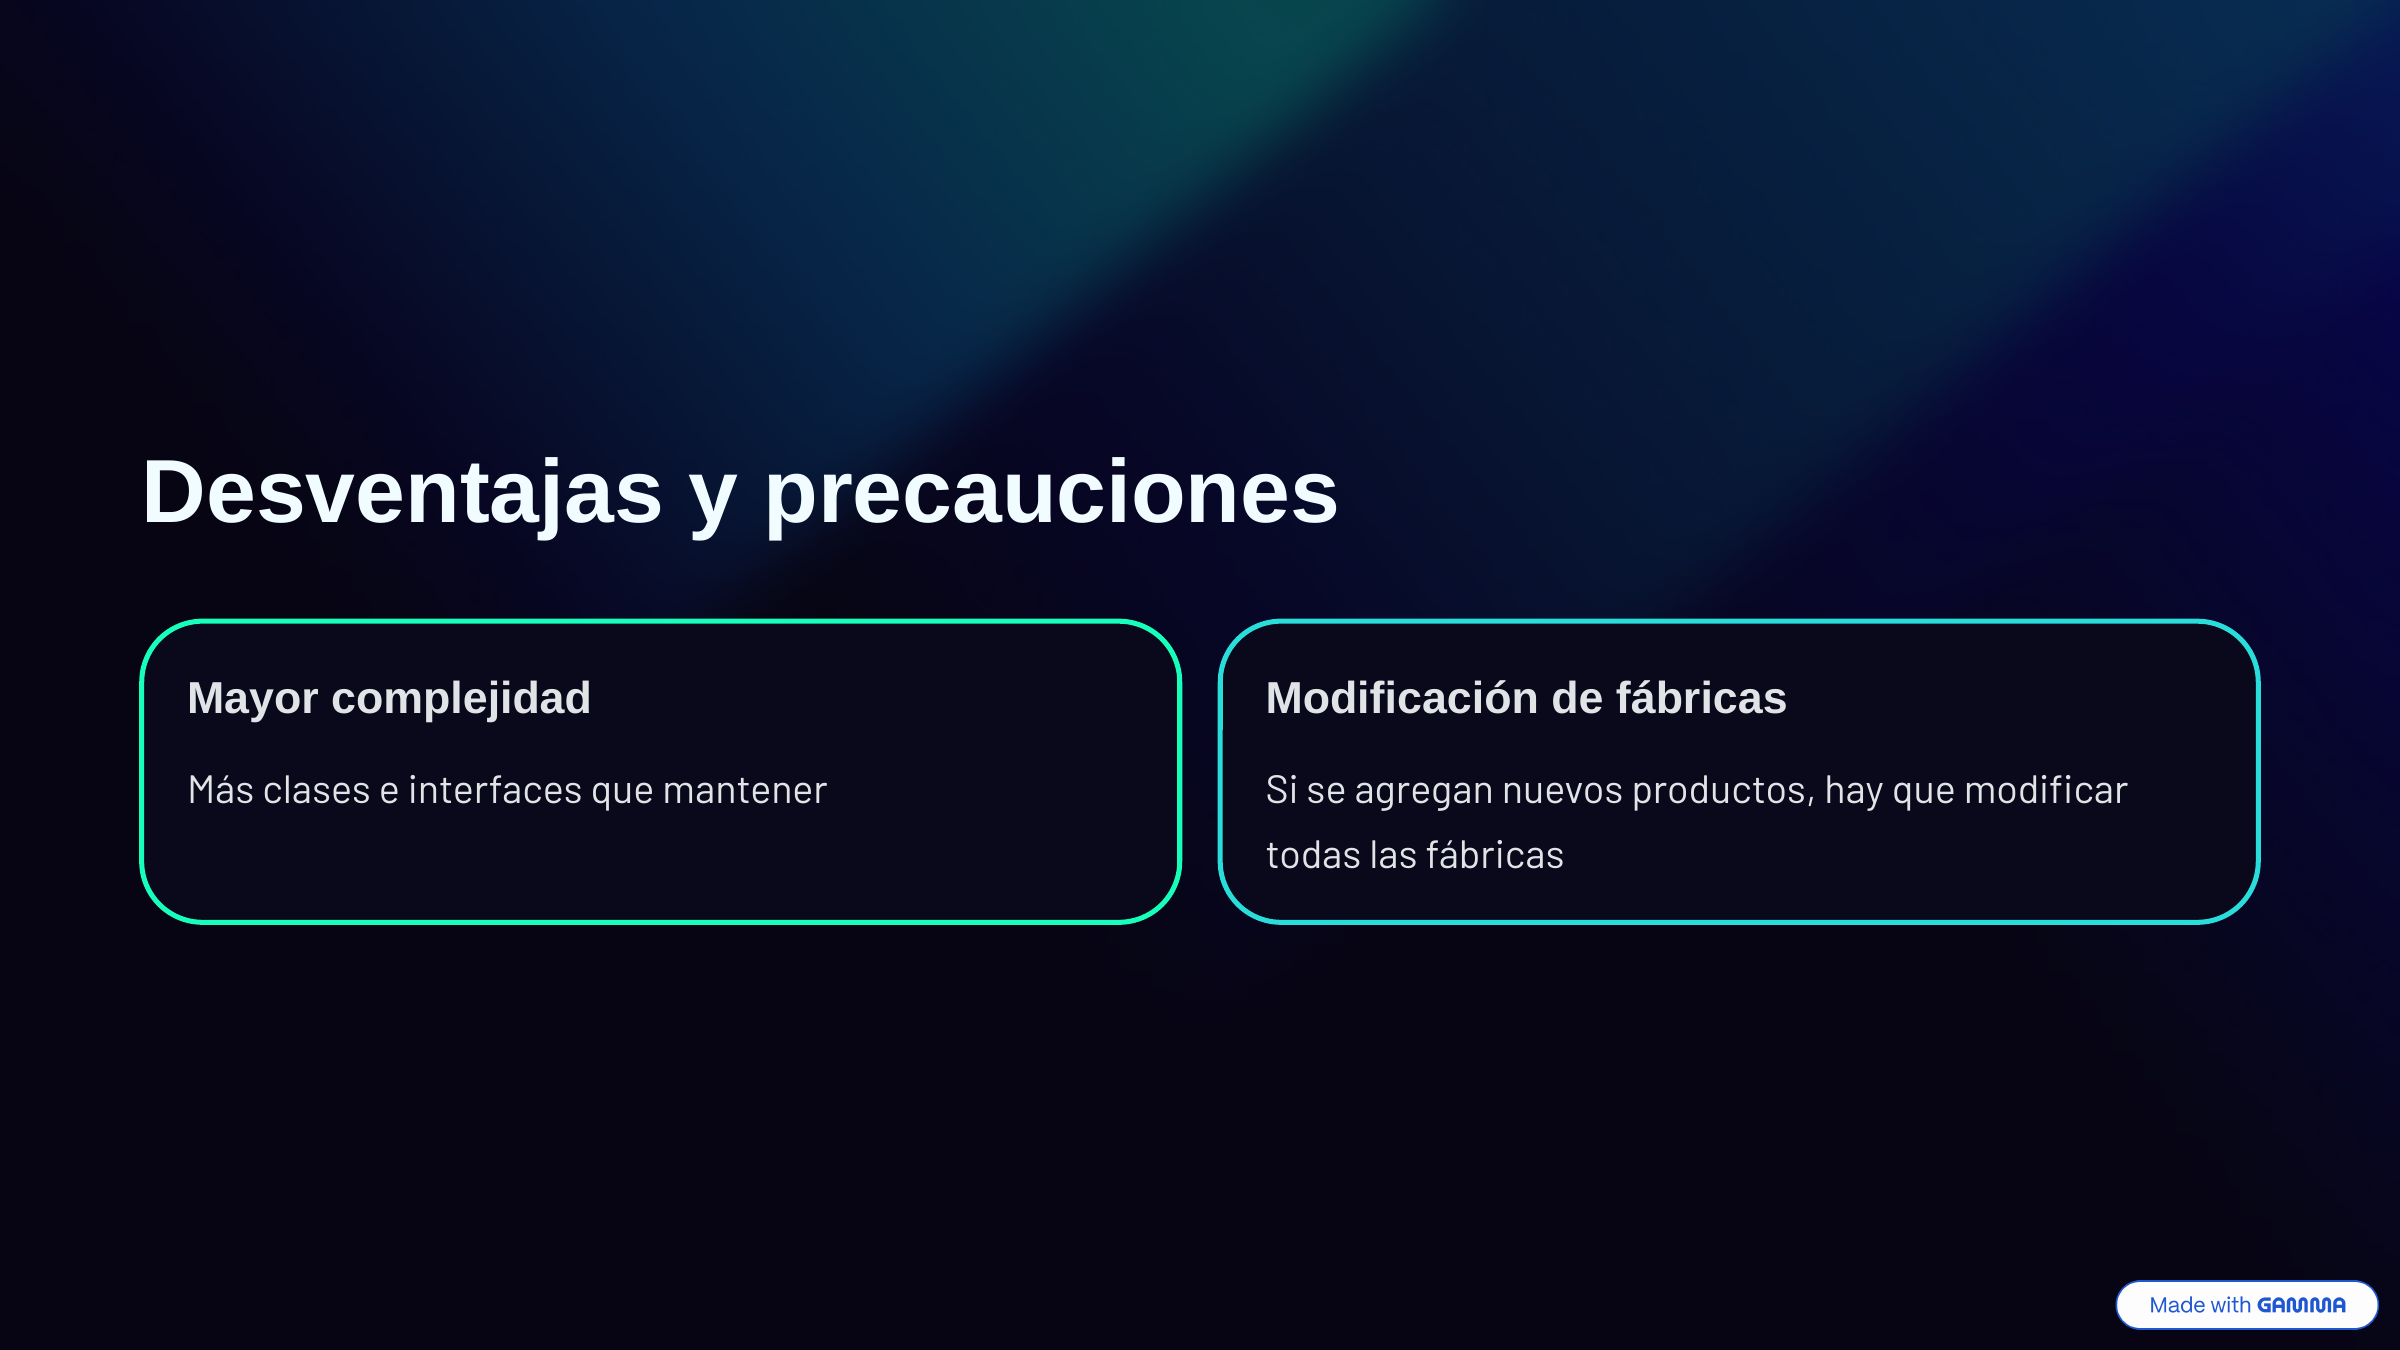

Desventajas y precauciones

Mayor complejidad
Modificación de fábricas
Más clases e interfaces que mantener
Si se agregan nuevos productos, hay que modificar todas las fábricas